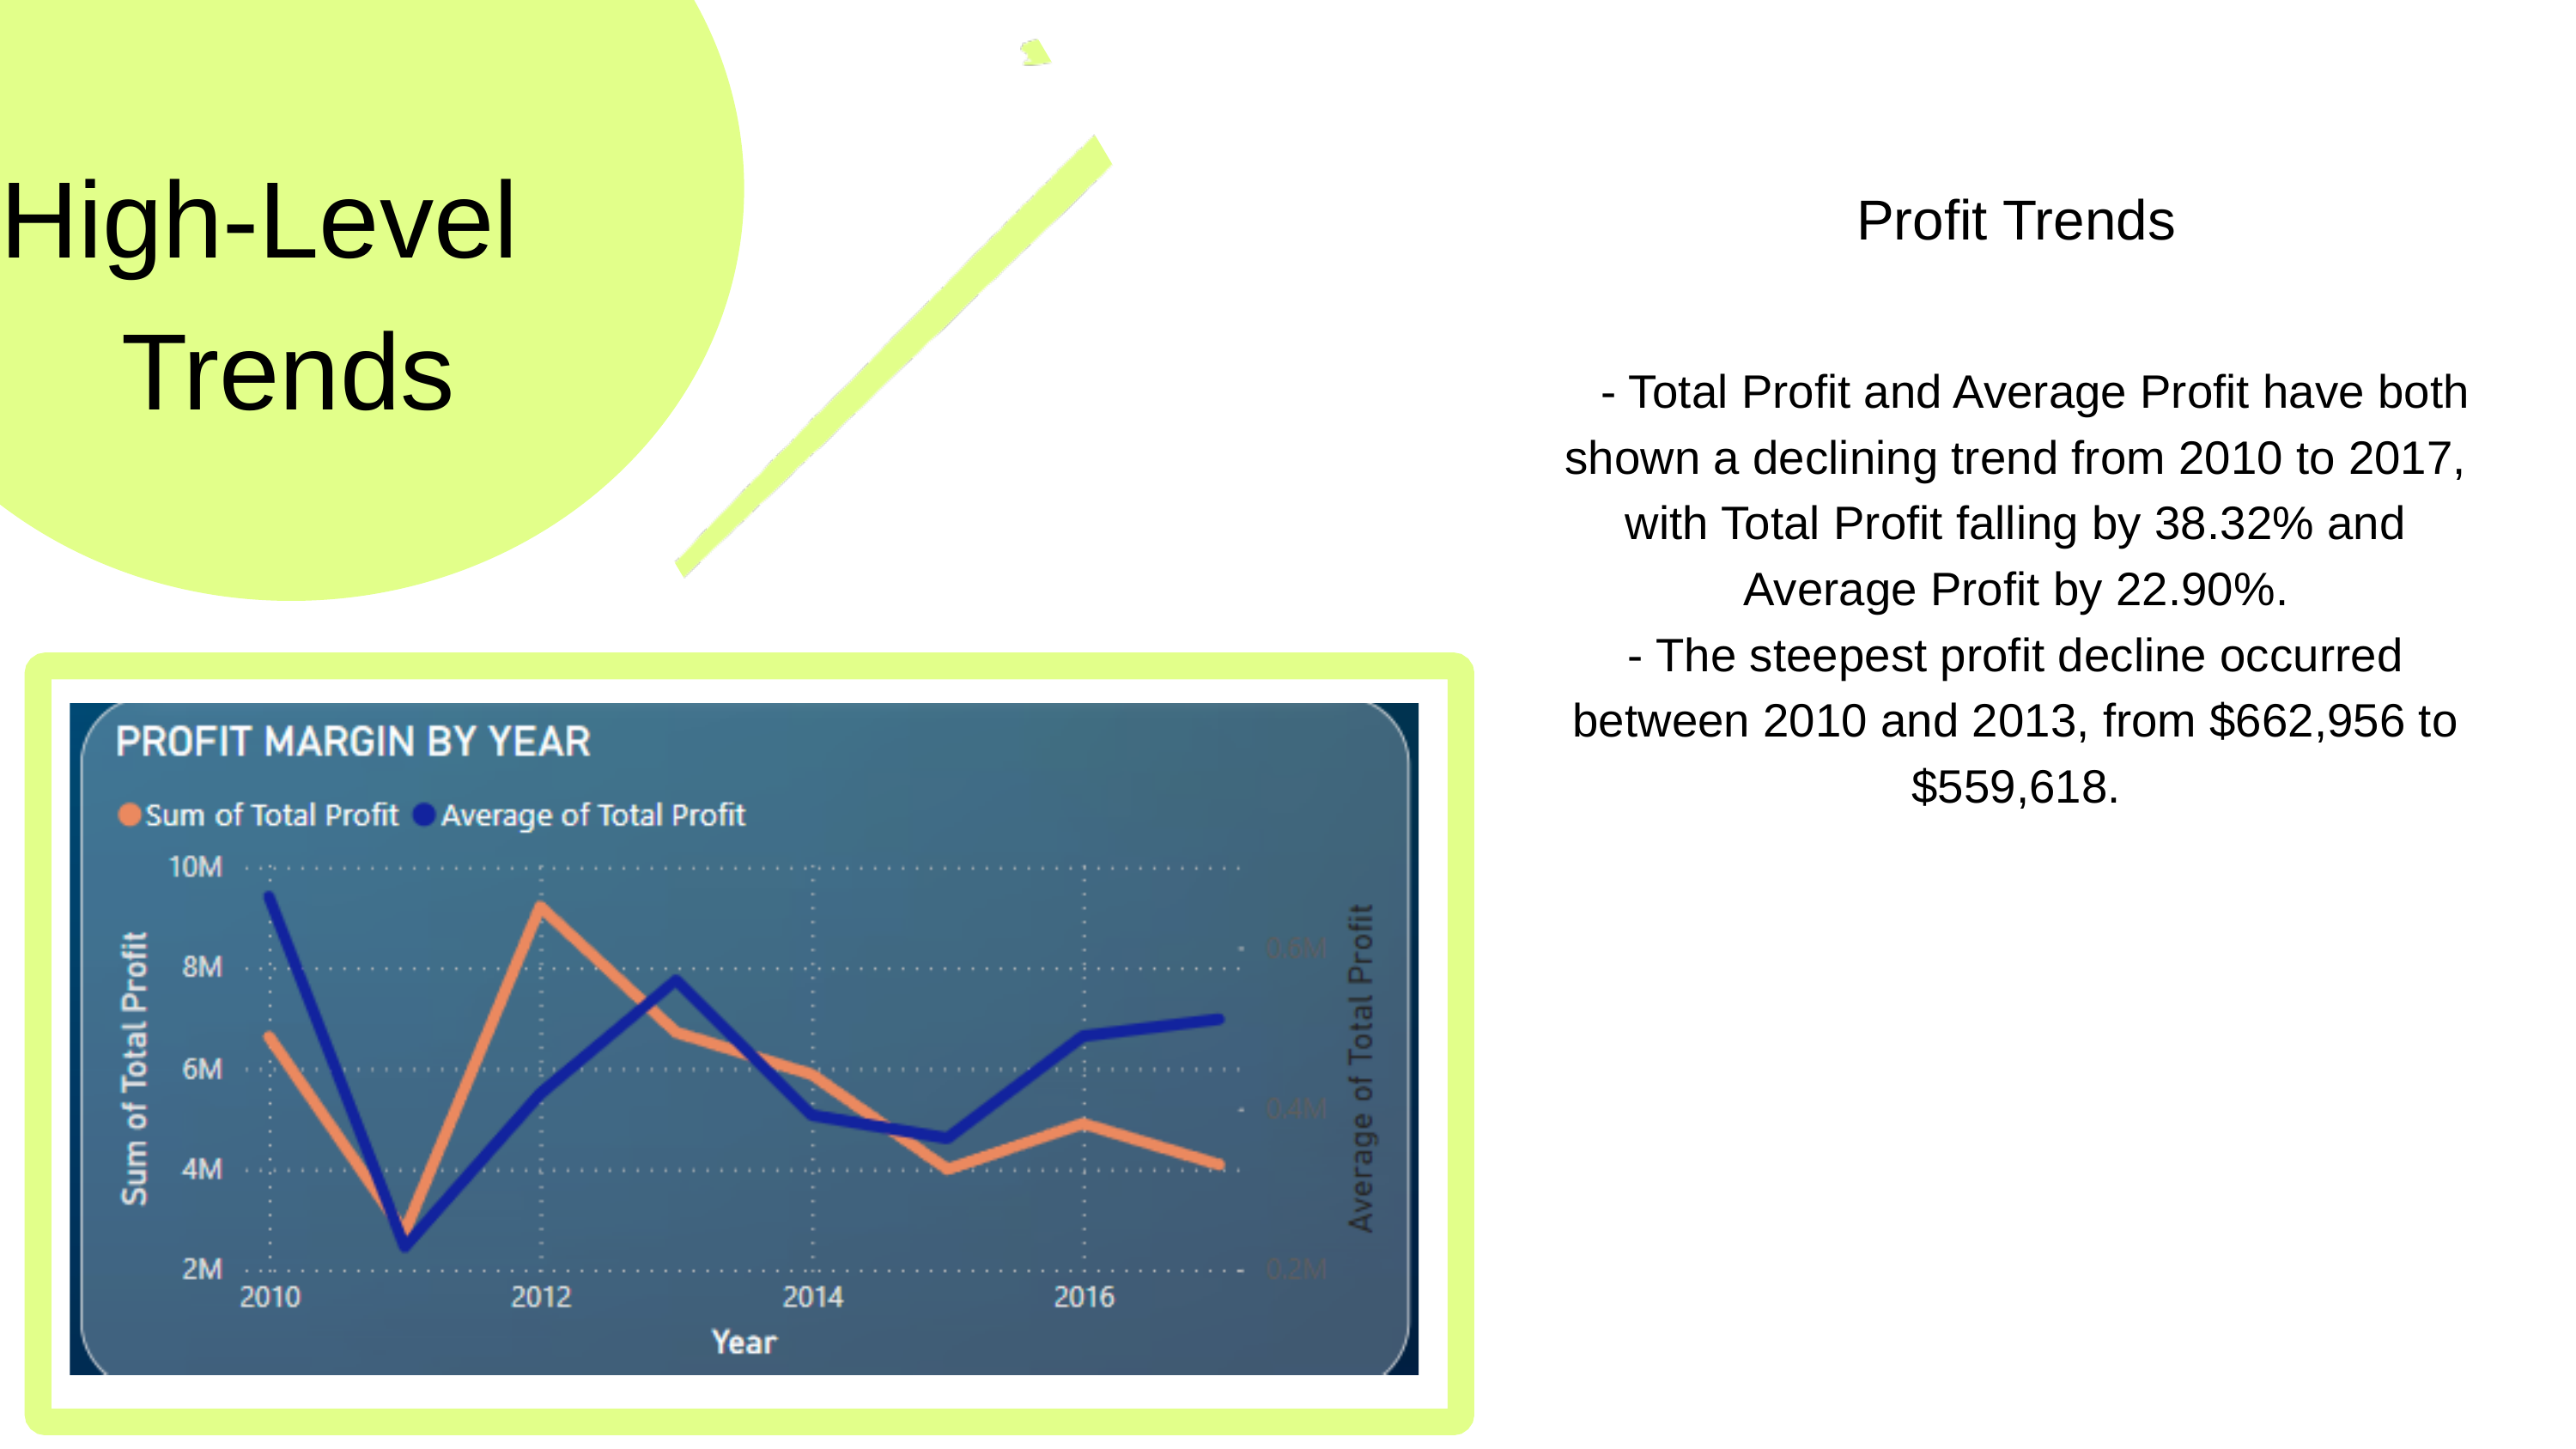

High-Level
    Trends
Profit Trends
   - Total Profit and Average Profit have both shown a declining trend from 2010 to 2017, with Total Profit falling by 38.32% and Average Profit by 22.90%.
- The steepest profit decline occurred between 2010 and 2013, from $662,956 to $559,618.